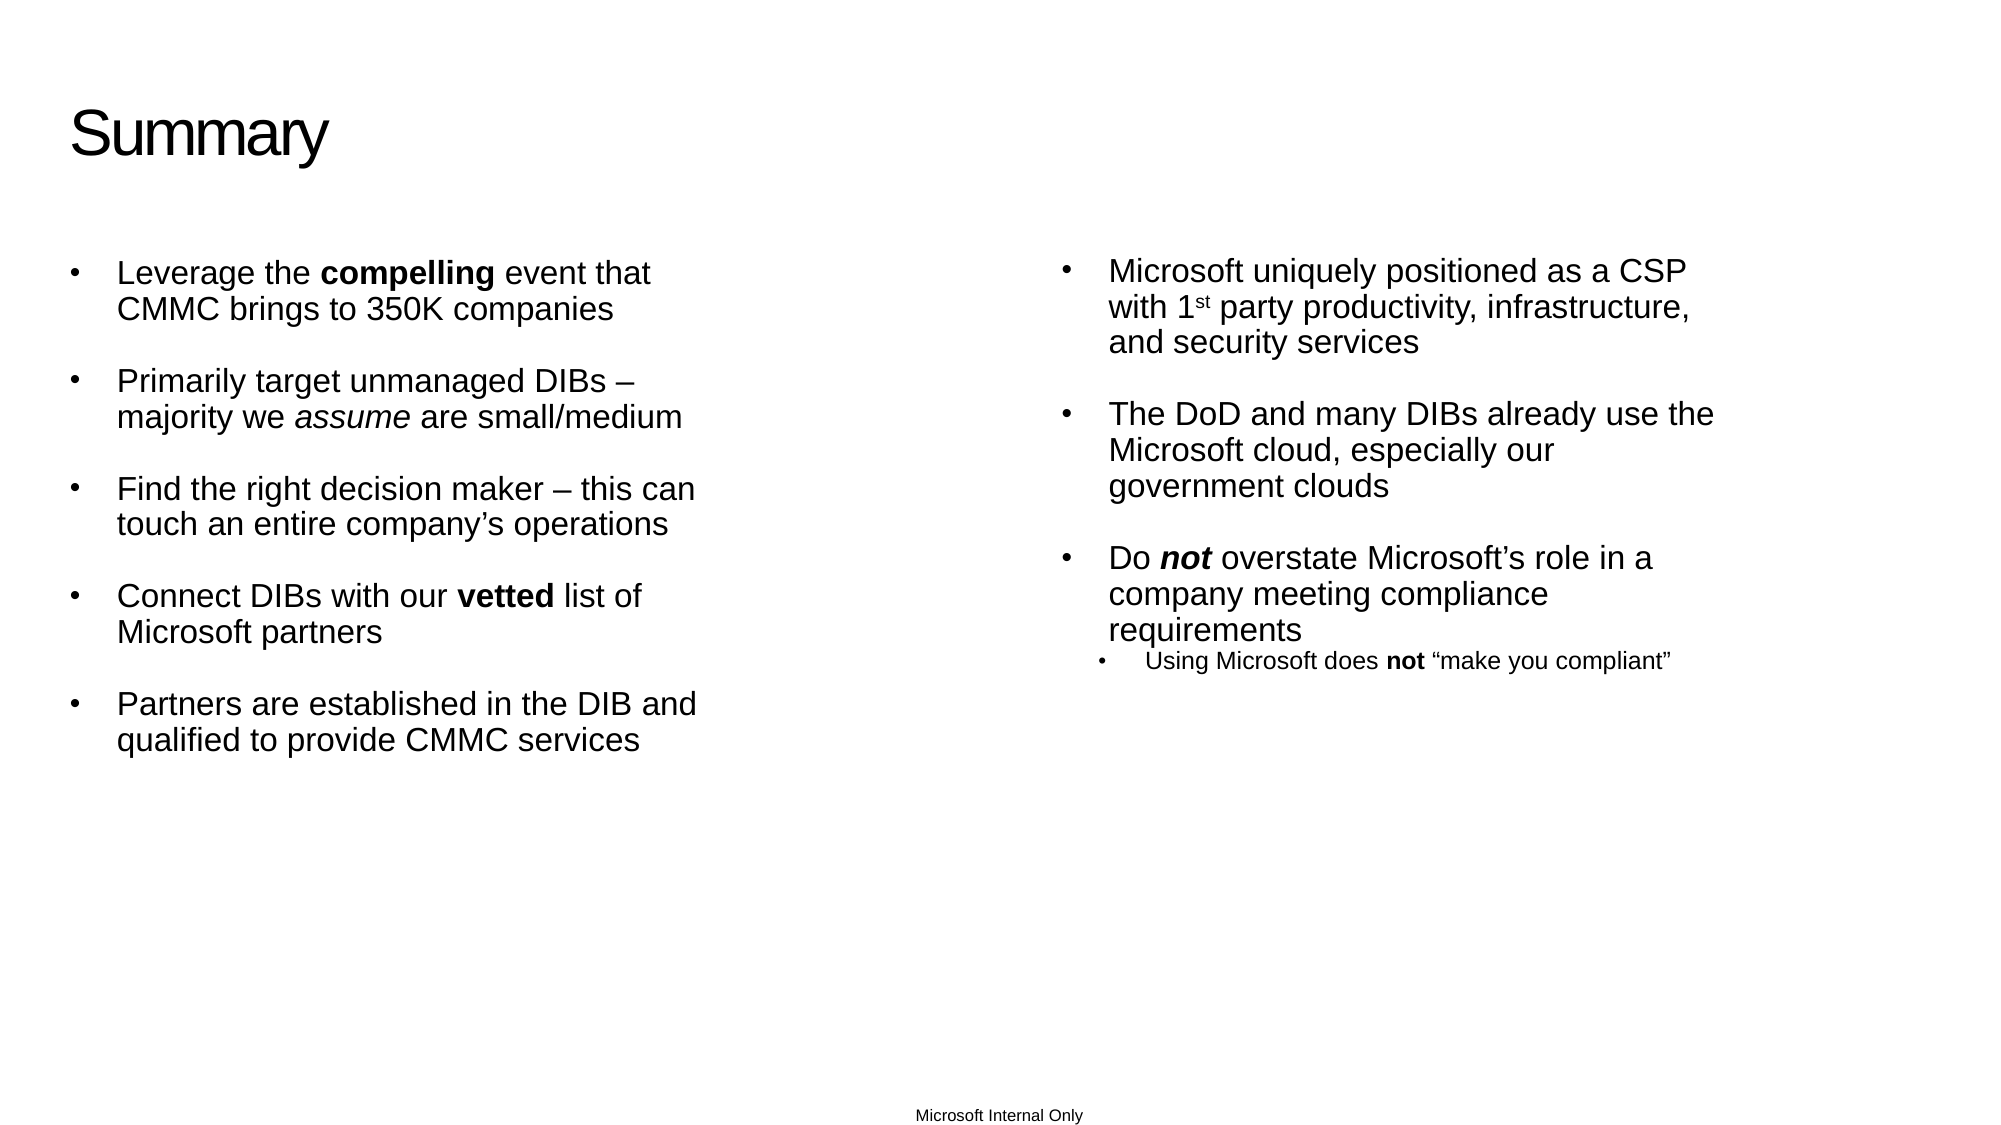

Summary
Microsoft uniquely positioned as a CSP with 1st party productivity, infrastructure, and security services

The DoD and many DIBs already use the Microsoft cloud, especially our government clouds

Do not overstate Microsoft’s role in a company meeting compliance requirements
Using Microsoft does not “make you compliant”
Leverage the compelling event that CMMC brings to 350K companies

Primarily target unmanaged DIBs – majority we assume are small/medium

Find the right decision maker – this can touch an entire company’s operations

Connect DIBs with our vetted list of Microsoft partners

Partners are established in the DIB and qualified to provide CMMC services
Microsoft Internal Only